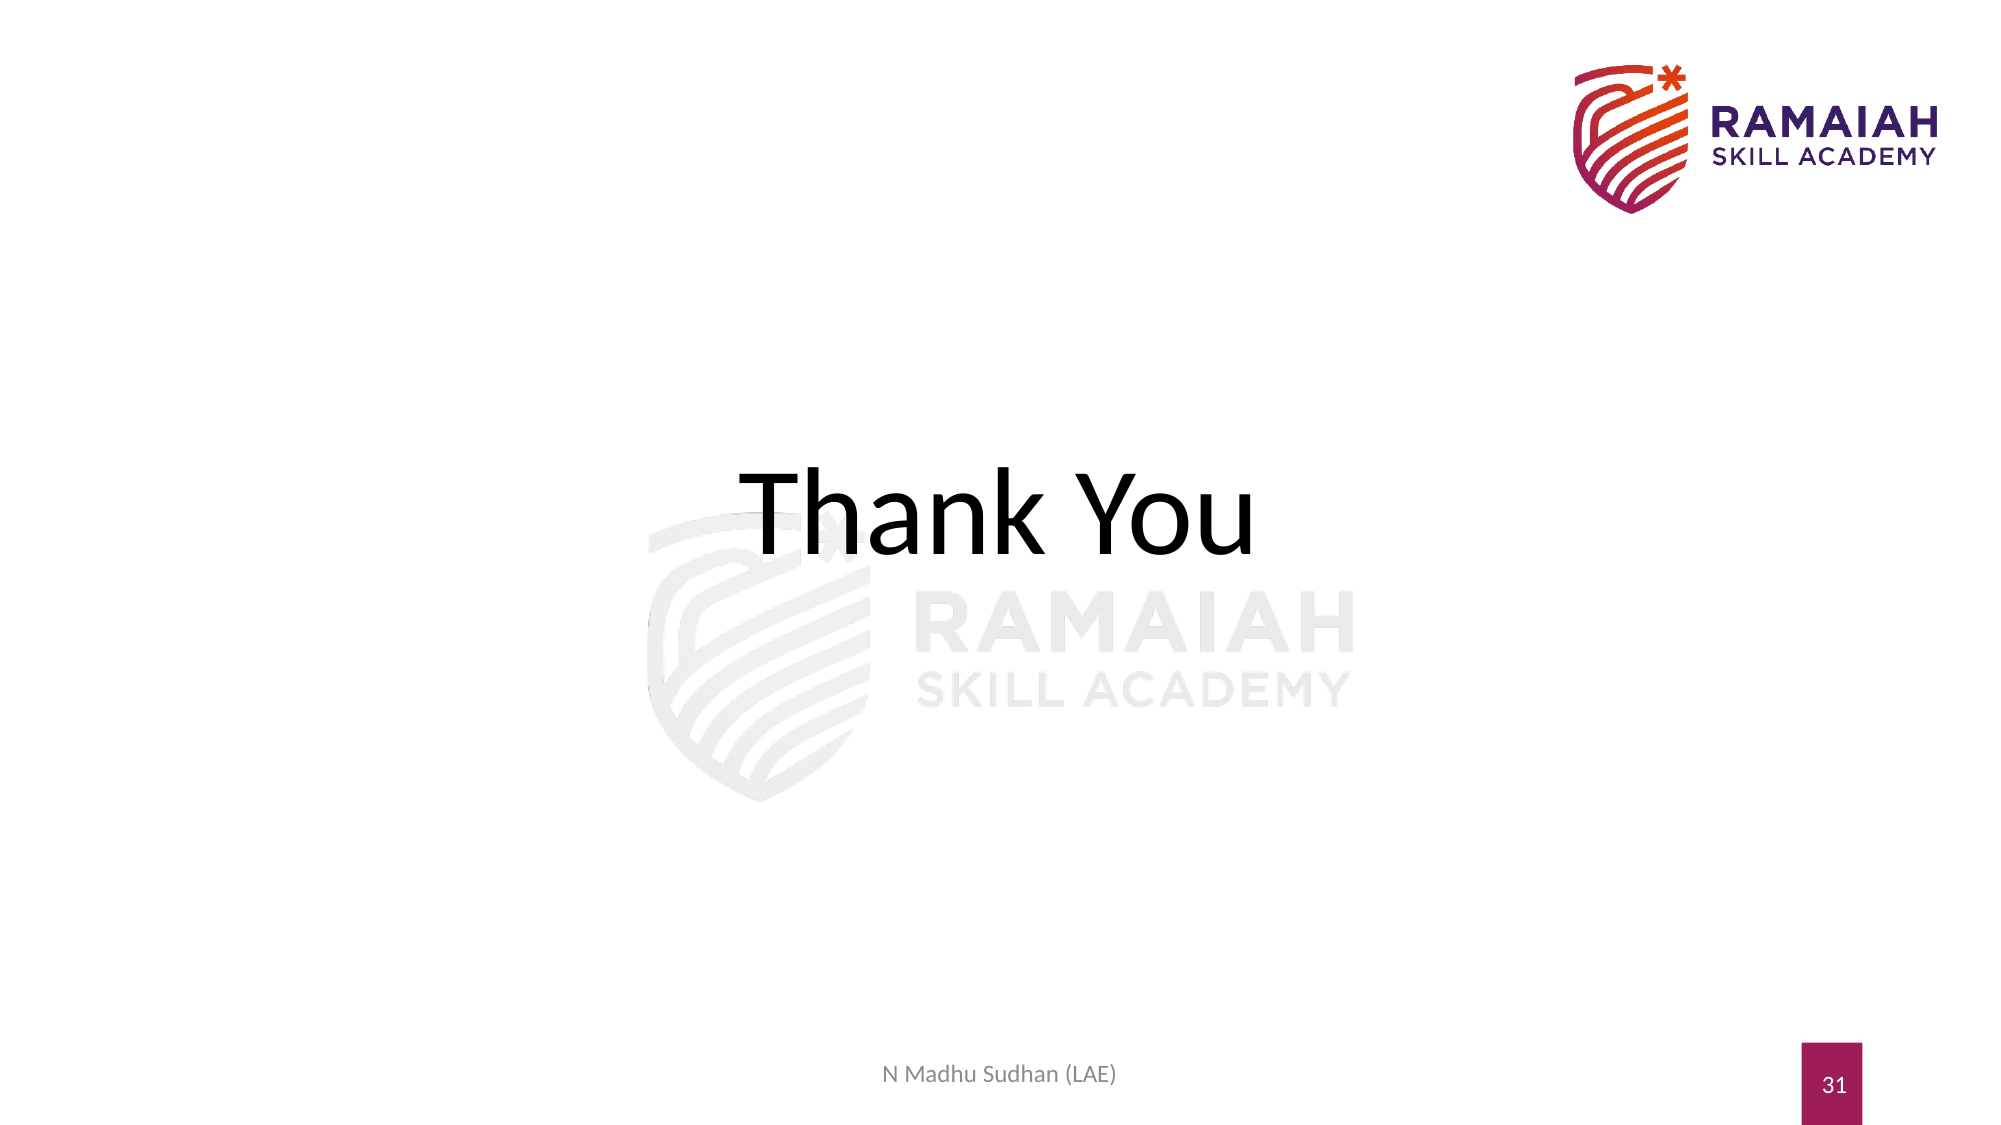

# Thank You
N Madhu Sudhan (LAE)